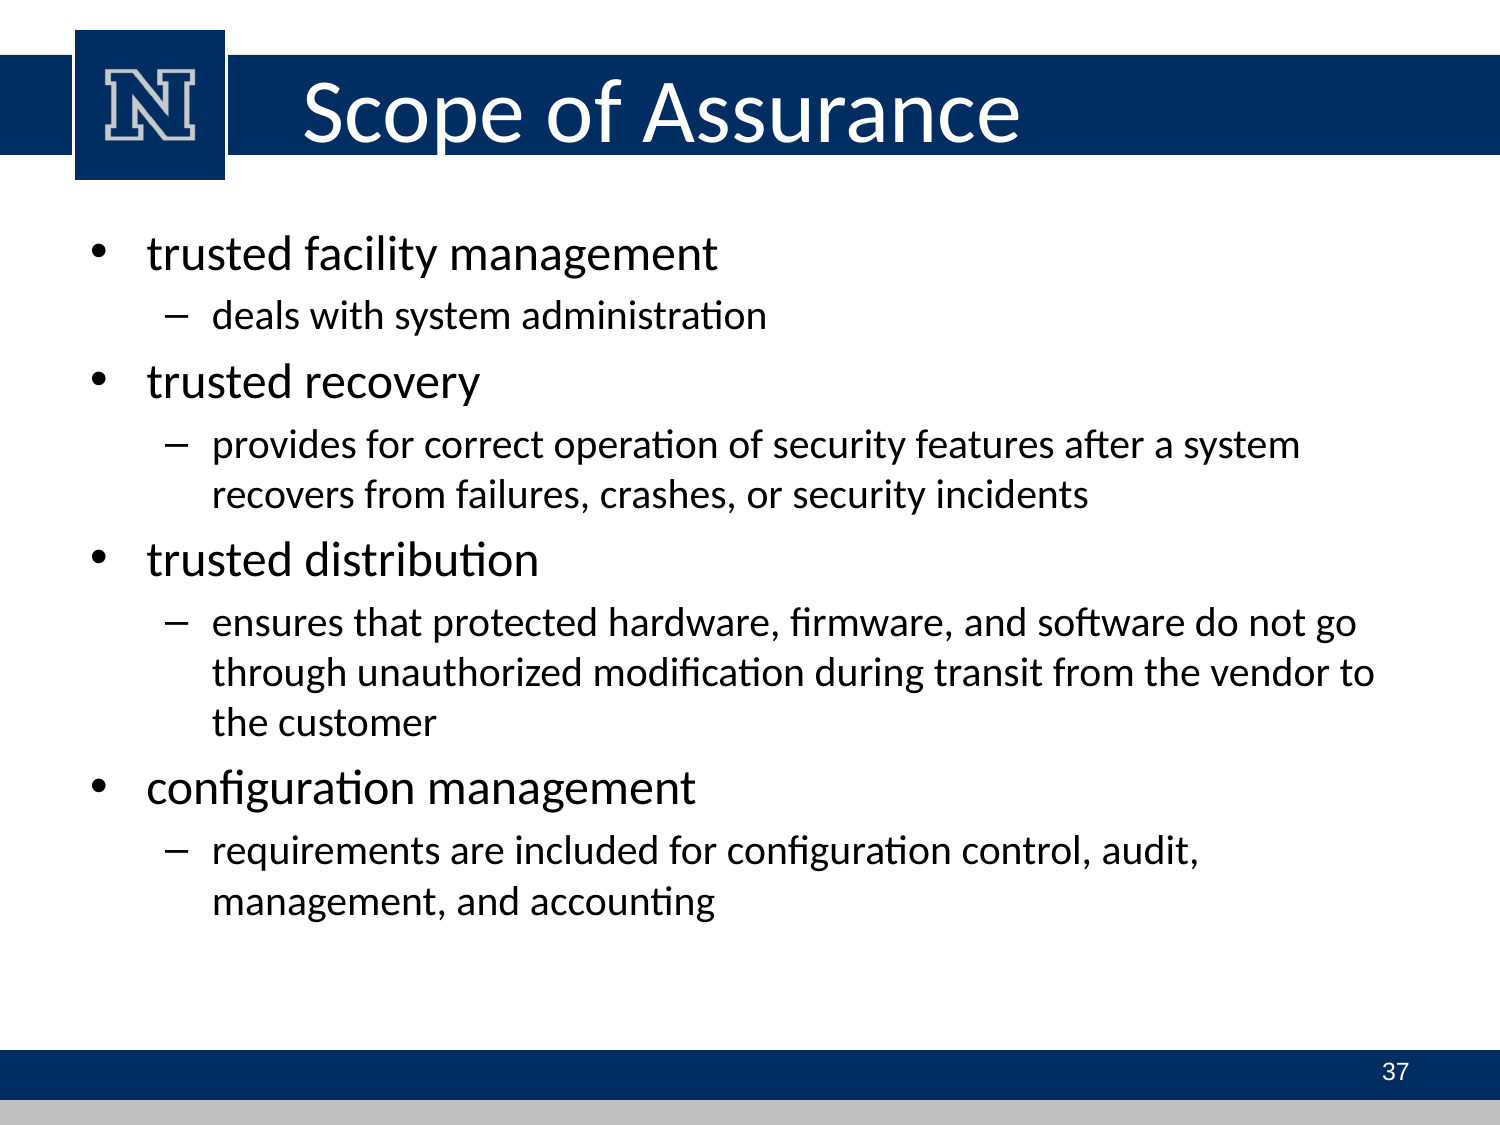

# Scope of Assurance
trusted facility management
deals with system administration
trusted recovery
provides for correct operation of security features after a system recovers from failures, crashes, or security incidents
trusted distribution
ensures that protected hardware, firmware, and software do not go through unauthorized modification during transit from the vendor to the customer
configuration management
requirements are included for configuration control, audit, management, and accounting

37